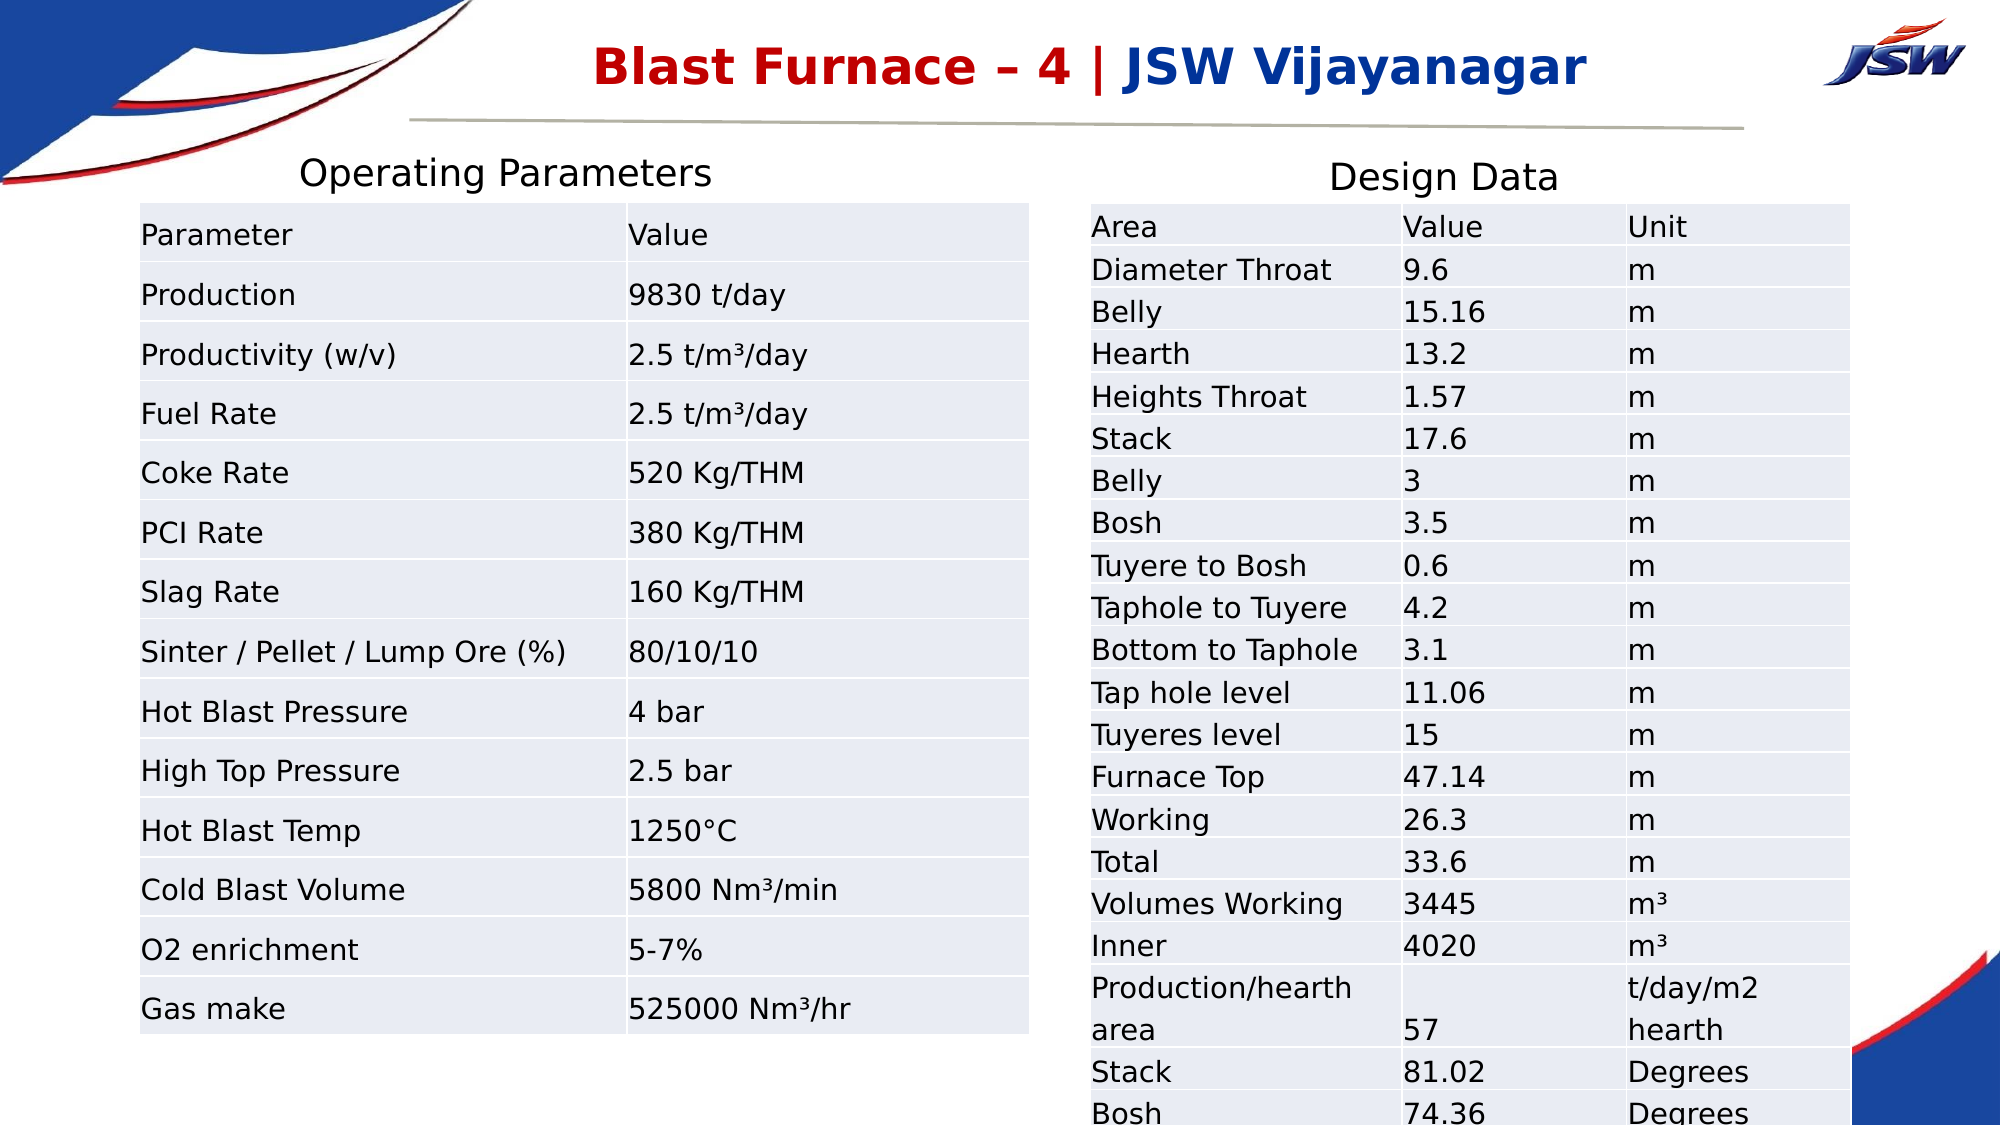

# Blast Furnace – 4 | JSW Vijayanagar
Operating Parameters
Design Data
| Parameter | Value |
| --- | --- |
| Production | 9830 t/day |
| Productivity (w/v) | 2.5 t/m³/day |
| Fuel Rate | 2.5 t/m³/day |
| Coke Rate | 520 Kg/THM |
| PCI Rate | 380 Kg/THM |
| Slag Rate | 160 Kg/THM |
| Sinter / Pellet / Lump Ore (%) | 80/10/10 |
| Hot Blast Pressure | 4 bar |
| High Top Pressure | 2.5 bar |
| Hot Blast Temp | 1250°C |
| Cold Blast Volume | 5800 Nm³/min |
| O2 enrichment | 5-7% |
| Gas make | 525000 Nm³/hr |
| Area | Value | Unit |
| --- | --- | --- |
| Diameter Throat | 9.6 | m |
| Belly | 15.16 | m |
| Hearth | 13.2 | m |
| Heights Throat | 1.57 | m |
| Stack | 17.6 | m |
| Belly | 3 | m |
| Bosh | 3.5 | m |
| Tuyere to Bosh | 0.6 | m |
| Taphole to Tuyere | 4.2 | m |
| Bottom to Taphole | 3.1 | m |
| Tap hole level | 11.06 | m |
| Tuyeres level | 15 | m |
| Furnace Top | 47.14 | m |
| Working | 26.3 | m |
| Total | 33.6 | m |
| Volumes Working | 3445 | m³ |
| Inner | 4020 | m³ |
| Production/hearth area | 57 | t/day/m2 hearth |
| Stack | 81.02 | Degrees |
| Bosh | 74.36 | Degrees |